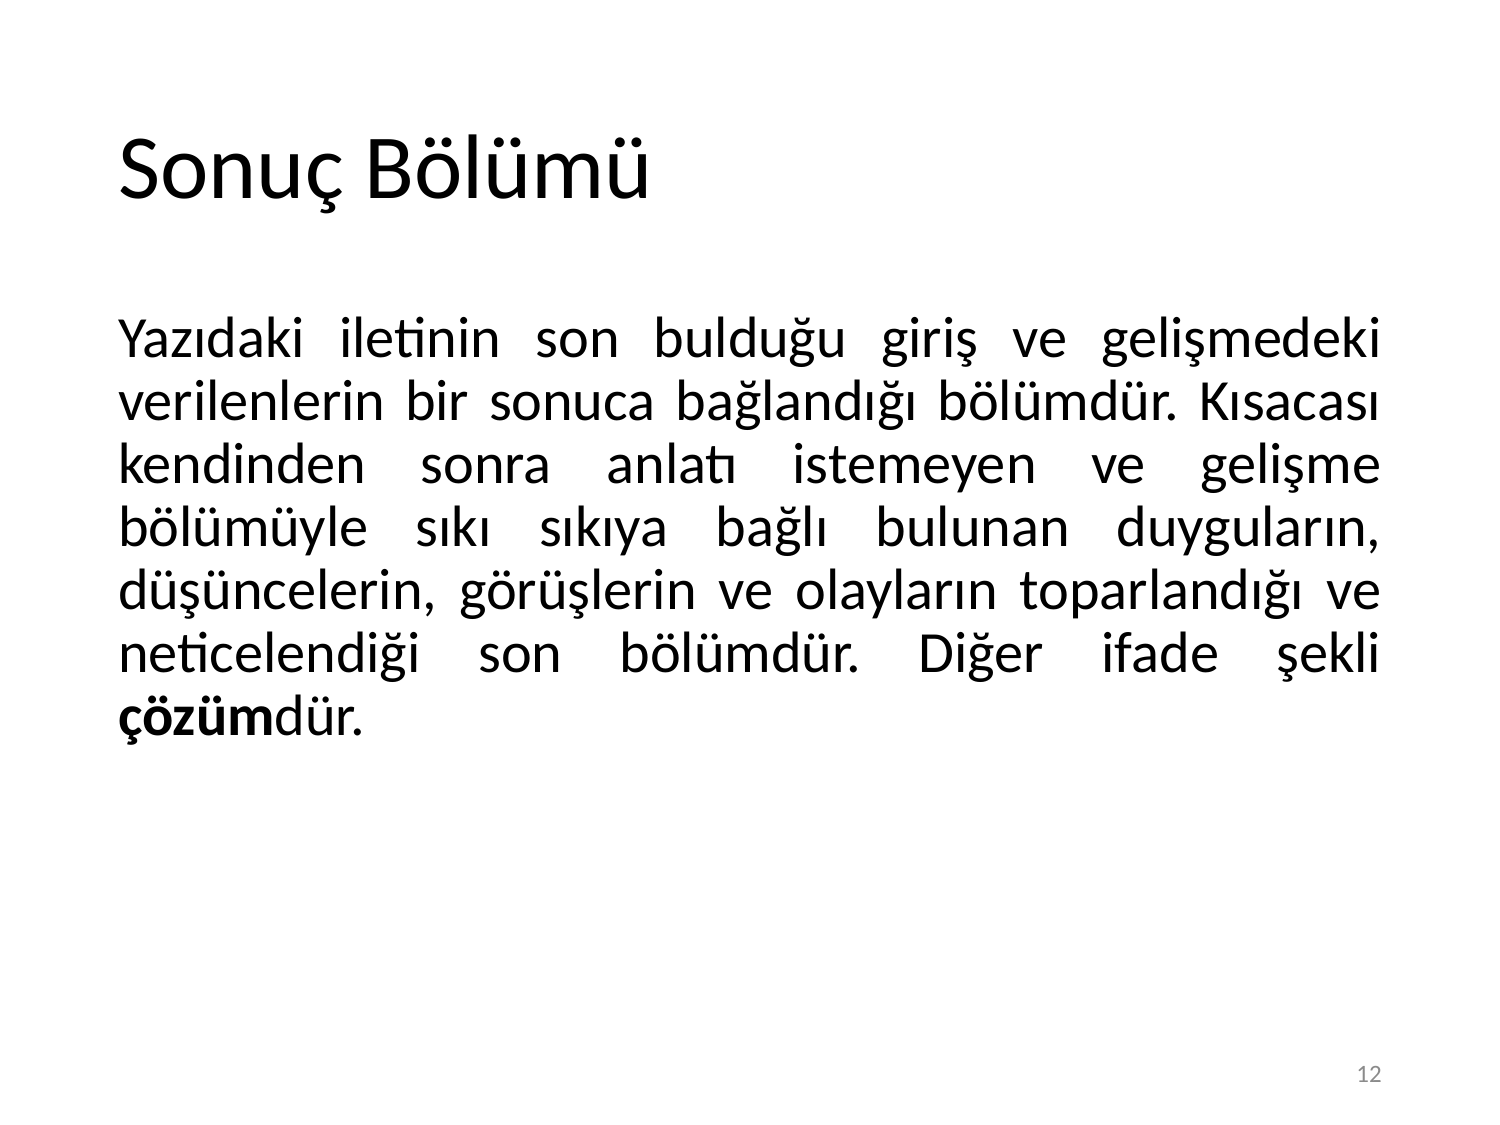

# Sonuç Bölümü
Yazıdaki iletinin son bulduğu giriş ve gelişmedeki verilenlerin bir sonuca bağlandığı bölümdür. Kısacası kendinden sonra anlatı istemeyen ve gelişme bölümüyle sıkı sıkıya bağlı bulunan duyguların, düşüncelerin, görüşlerin ve olayların toparlandığı ve neticelendiği son bölümdür. Diğer ifade şekli çözümdür.

12